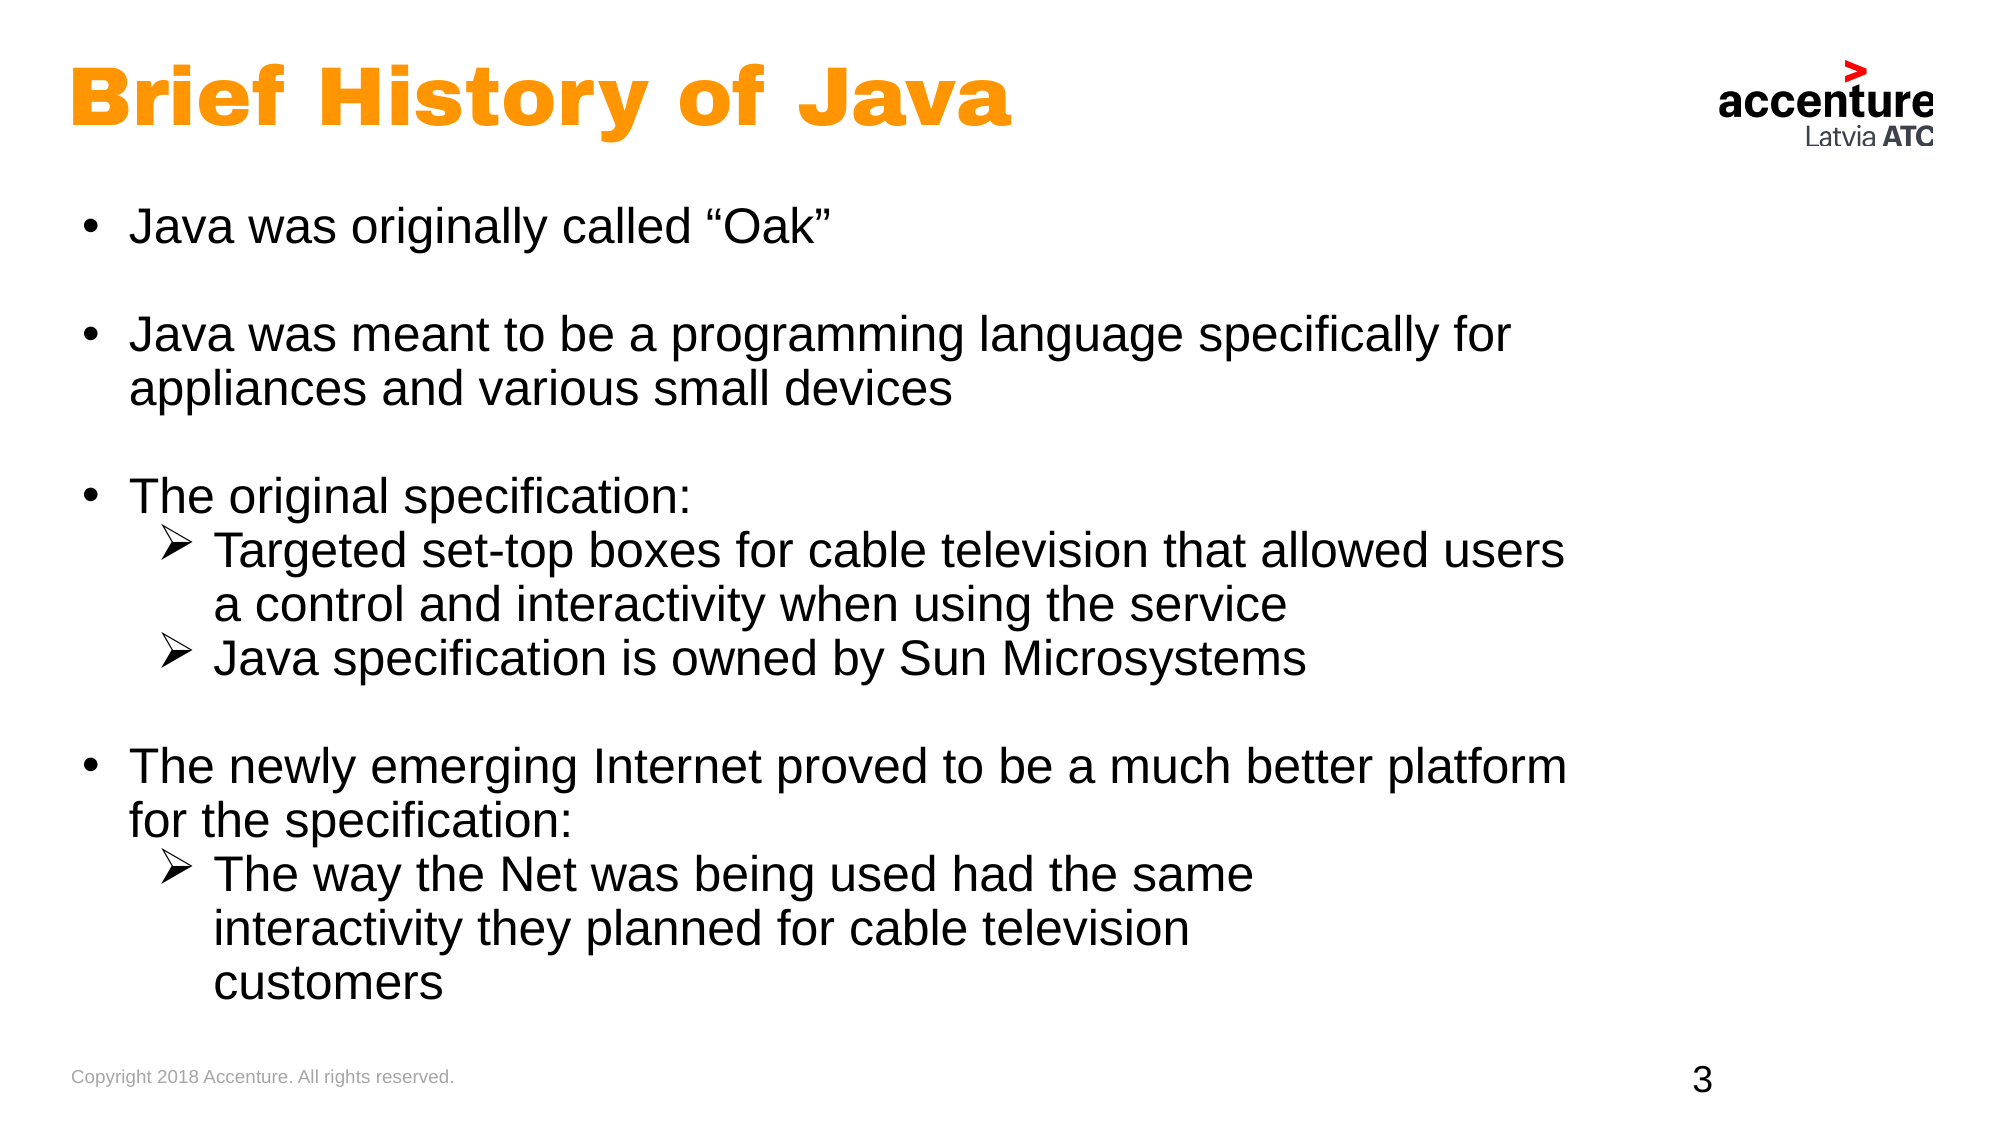

Brief History of Java
Java was originally called “Oak”

Java was meant to be a programming language specifically for appliances and various small devices

The original specification:
Targeted set-top boxes for cable television that allowed users a control and interactivity when using the service
Java specification is owned by Sun Microsystems

The newly emerging Internet proved to be a much better platform for the specification:
The way the Net was being used had the same
interactivity they planned for cable television
customers
3